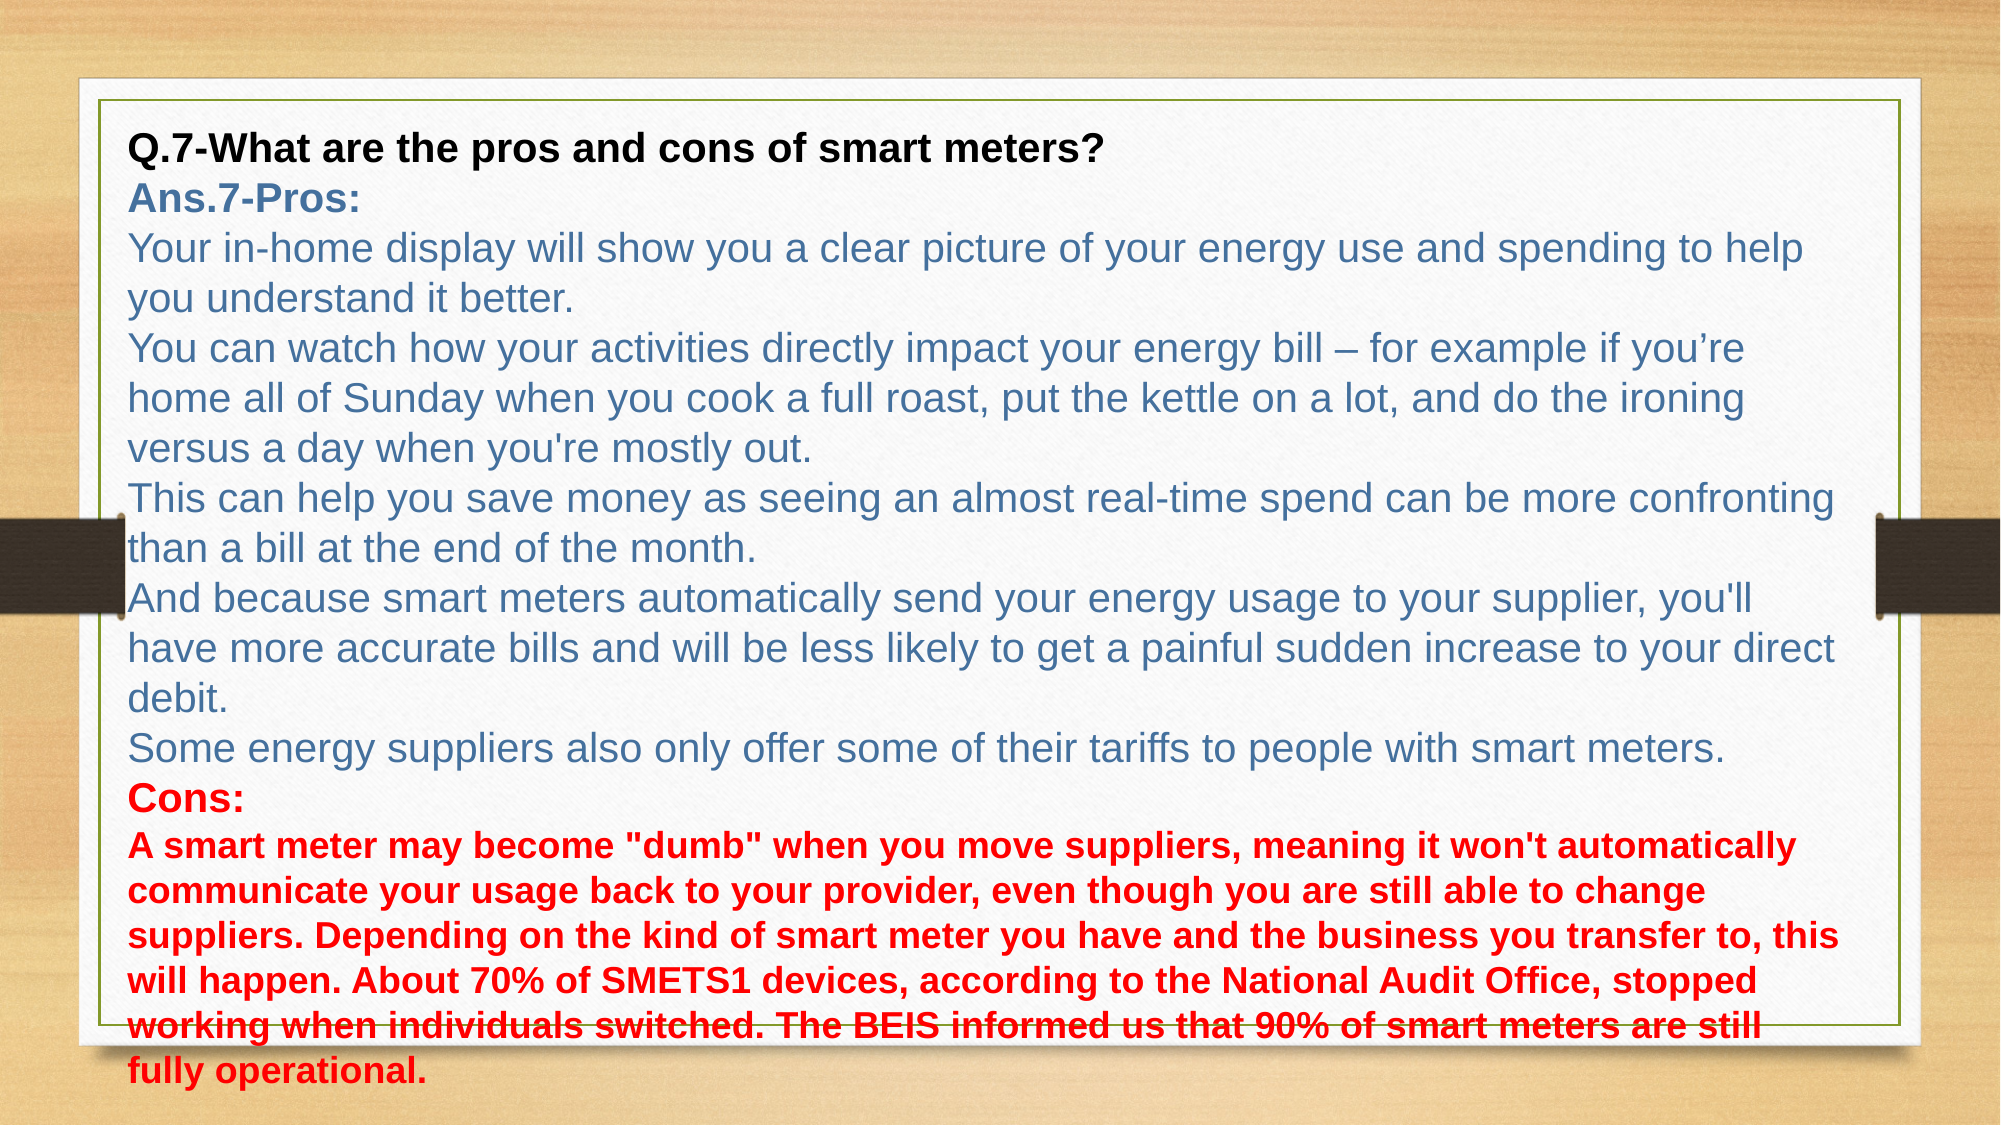

Q.7-What are the pros and cons of smart meters?
Ans.7-Pros:
Your in-home display will show you a clear picture of your energy use and spending to help you understand it better.
You can watch how your activities directly impact your energy bill – for example if you’re home all of Sunday when you cook a full roast, put the kettle on a lot, and do the ironing versus a day when you're mostly out.
This can help you save money as seeing an almost real-time spend can be more confronting than a bill at the end of the month.
And because smart meters automatically send your energy usage to your supplier, you'll have more accurate bills and will be less likely to get a painful sudden increase to your direct debit.
Some energy suppliers also only offer some of their tariffs to people with smart meters.
Cons:
A smart meter may become "dumb" when you move suppliers, meaning it won't automatically communicate your usage back to your provider, even though you are still able to change suppliers. Depending on the kind of smart meter you have and the business you transfer to, this will happen. About 70% of SMETS1 devices, according to the National Audit Office, stopped working when individuals switched. The BEIS informed us that 90% of smart meters are still fully operational.